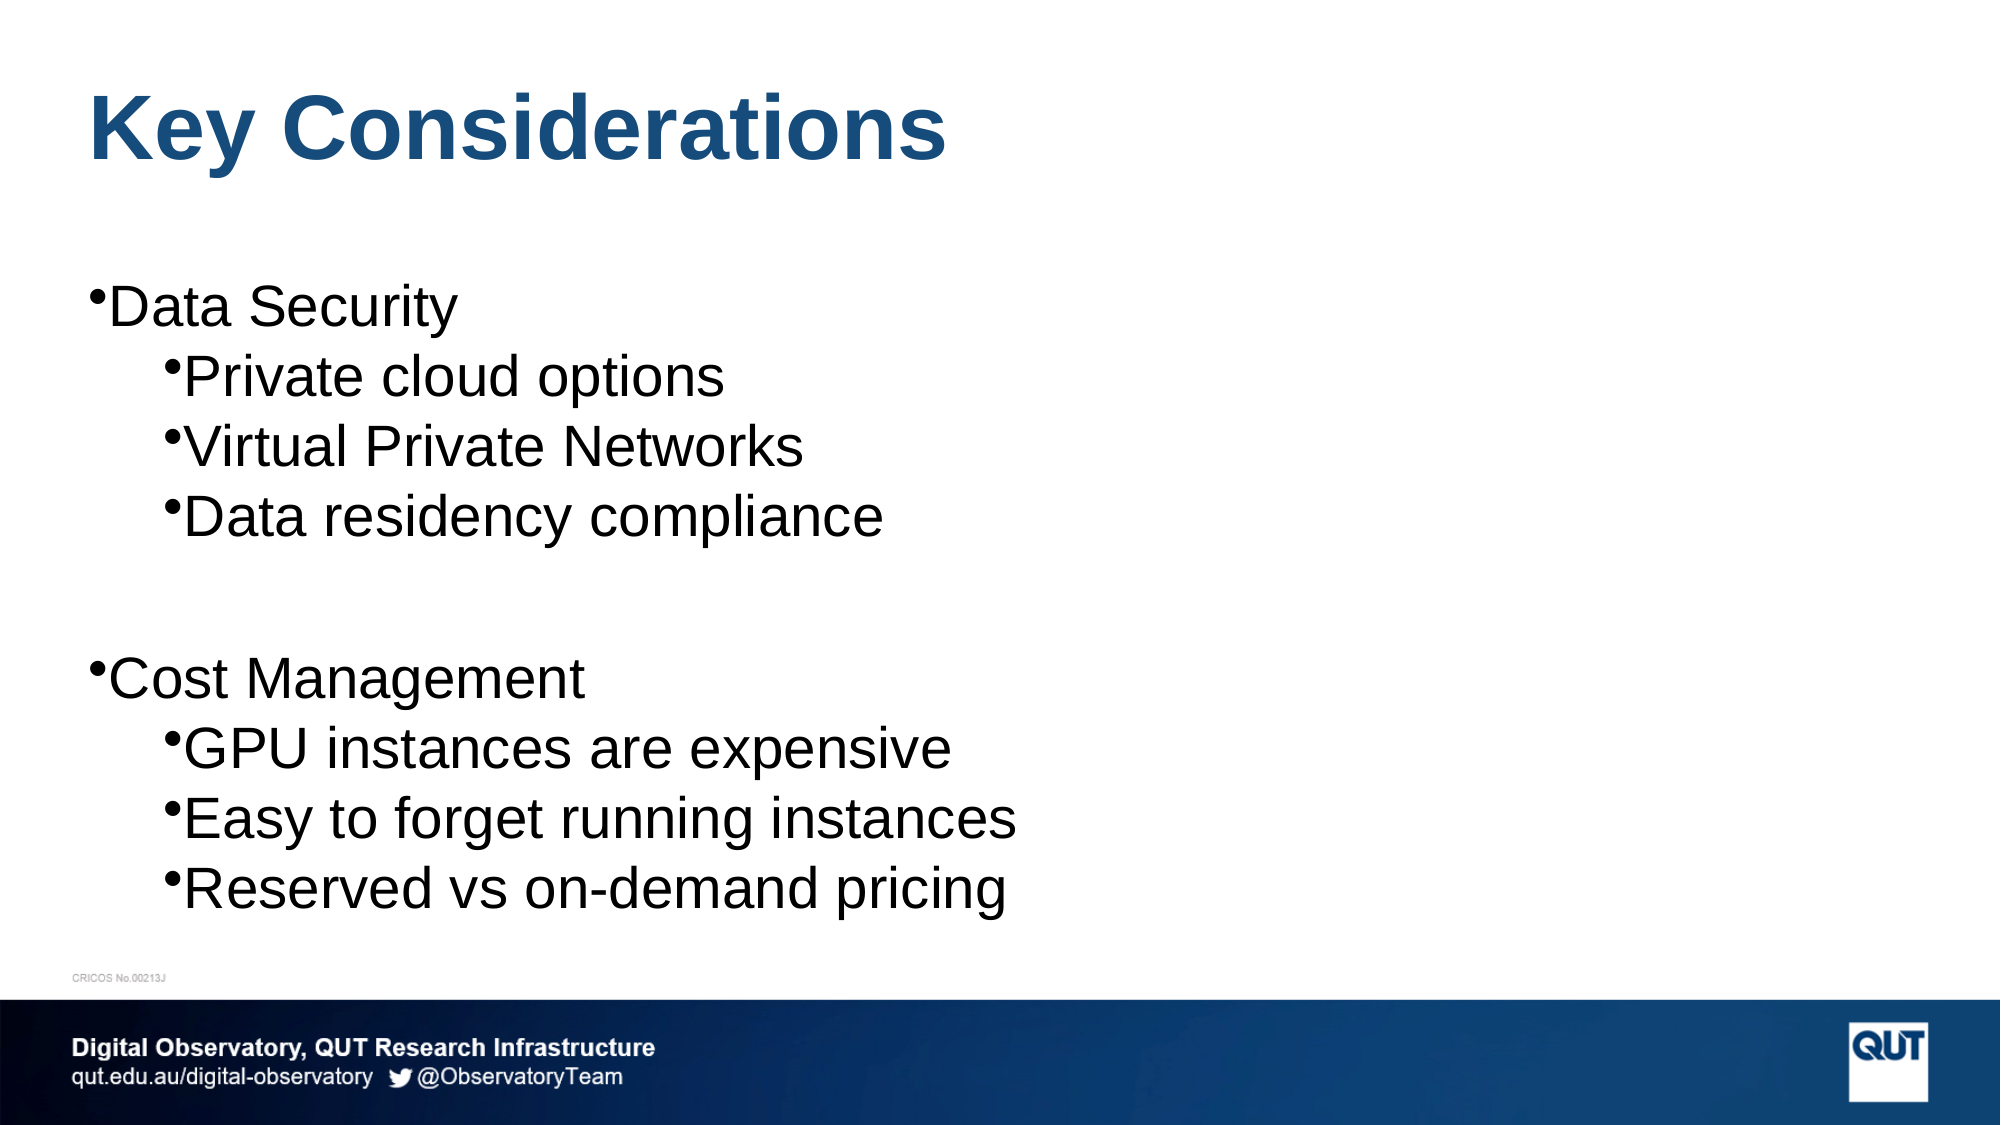

# Key Considerations

Data Security
Private cloud options
Virtual Private Networks
Data residency compliance

Cost Management
GPU instances are expensive
Easy to forget running instances
Reserved vs on-demand pricing